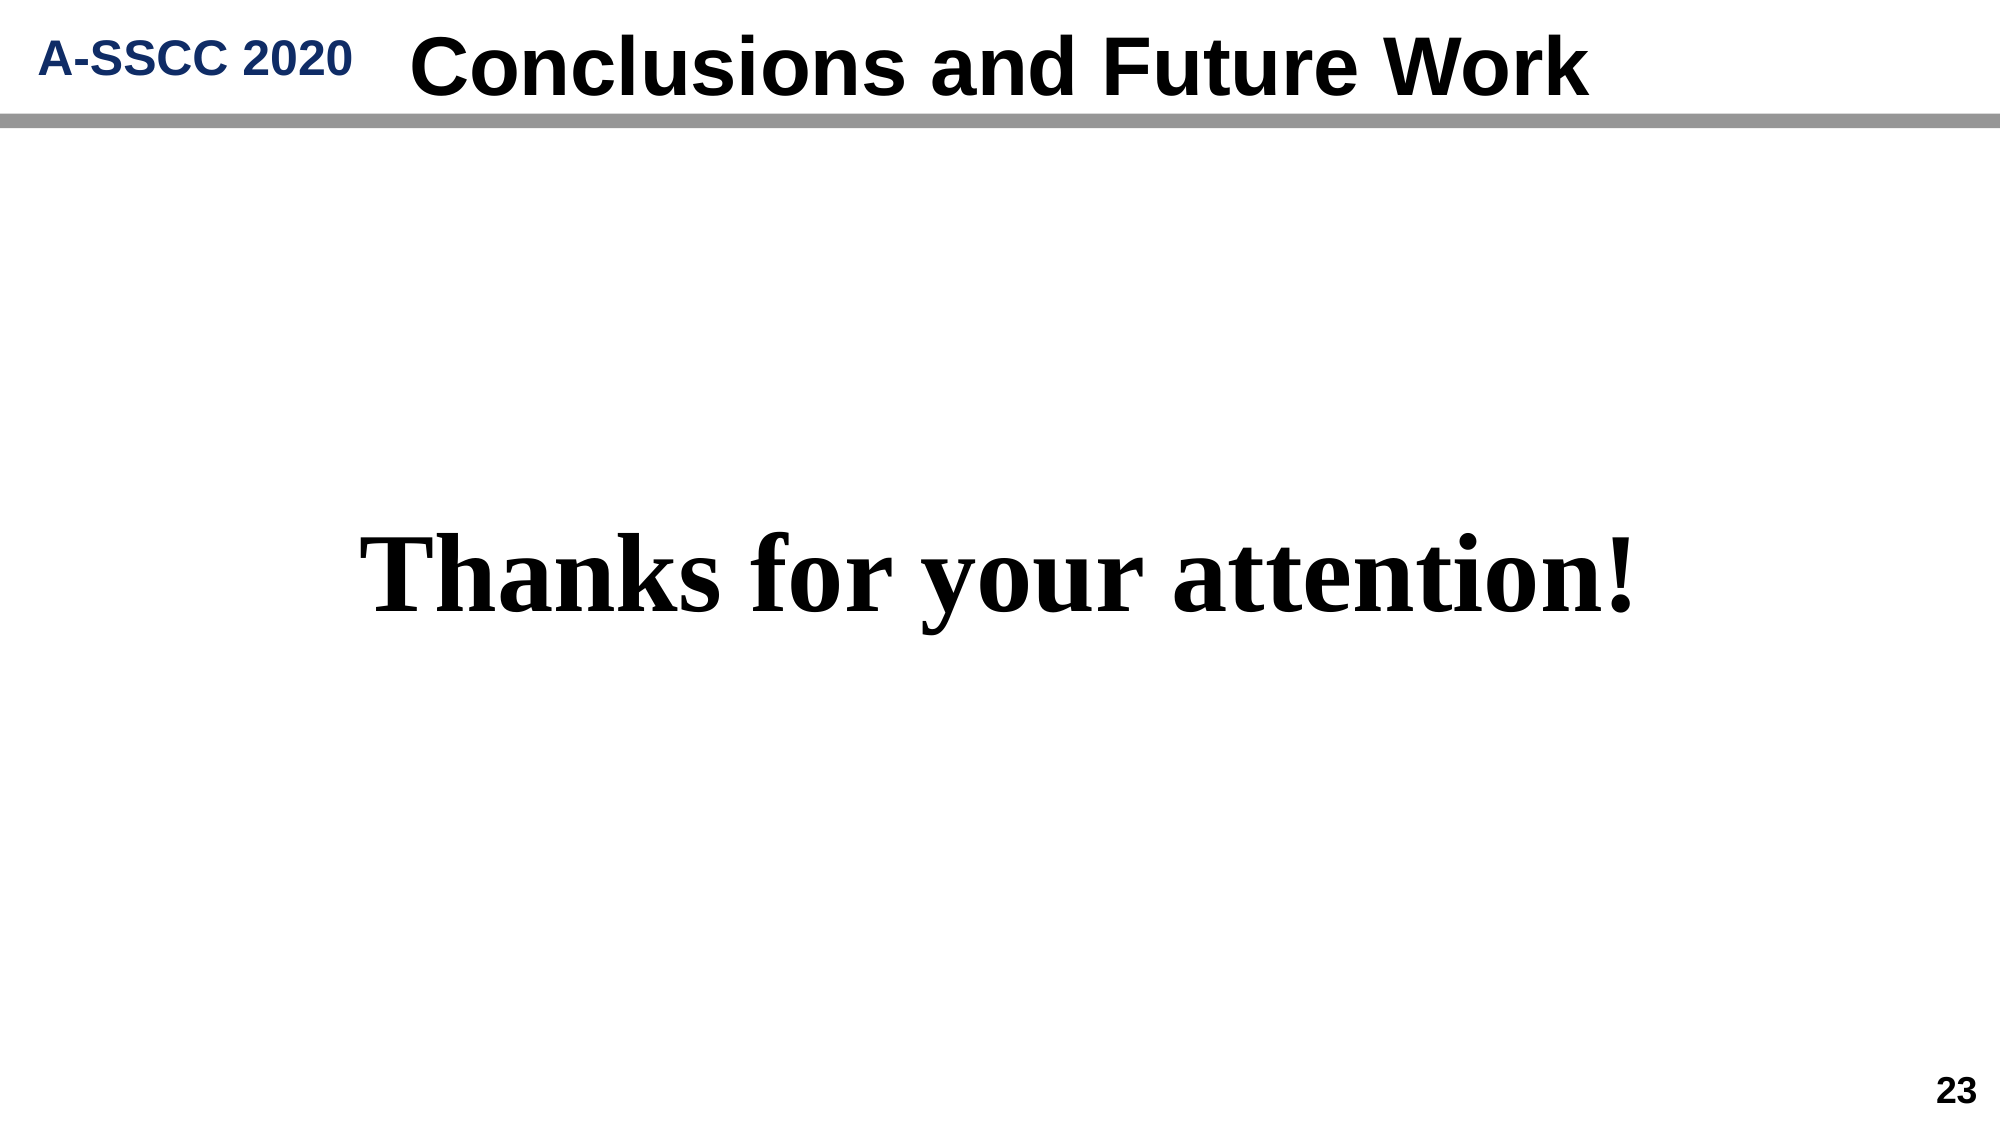

# Conclusions and Future Work
Thanks for your attention!